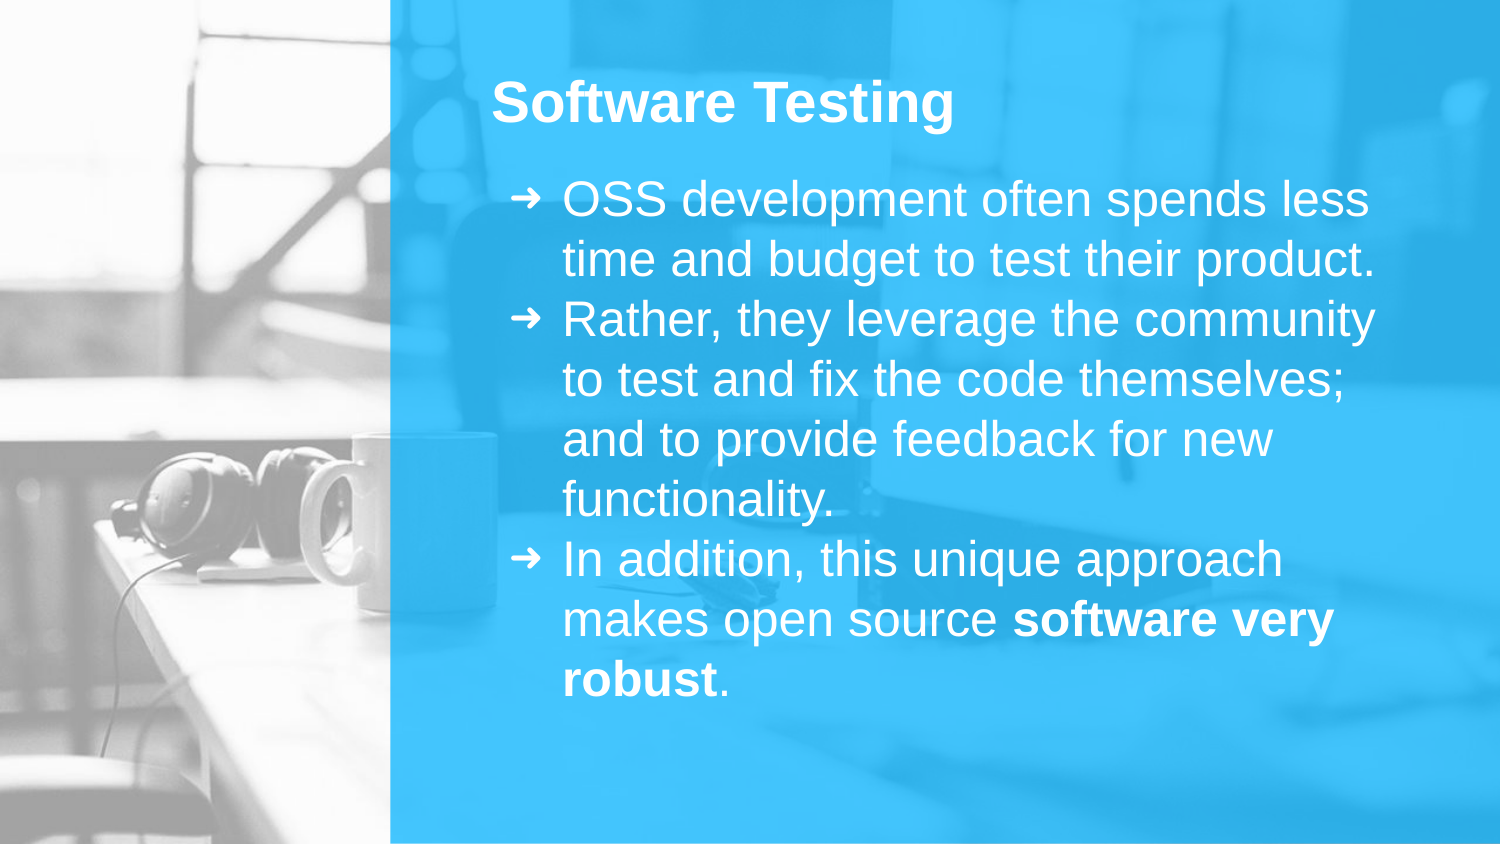

# Software Testing
OSS development often spends less time and budget to test their product.
Rather, they leverage the community to test and fix the code themselves; and to provide feedback for new functionality.
In addition, this unique approach makes open source software very robust.